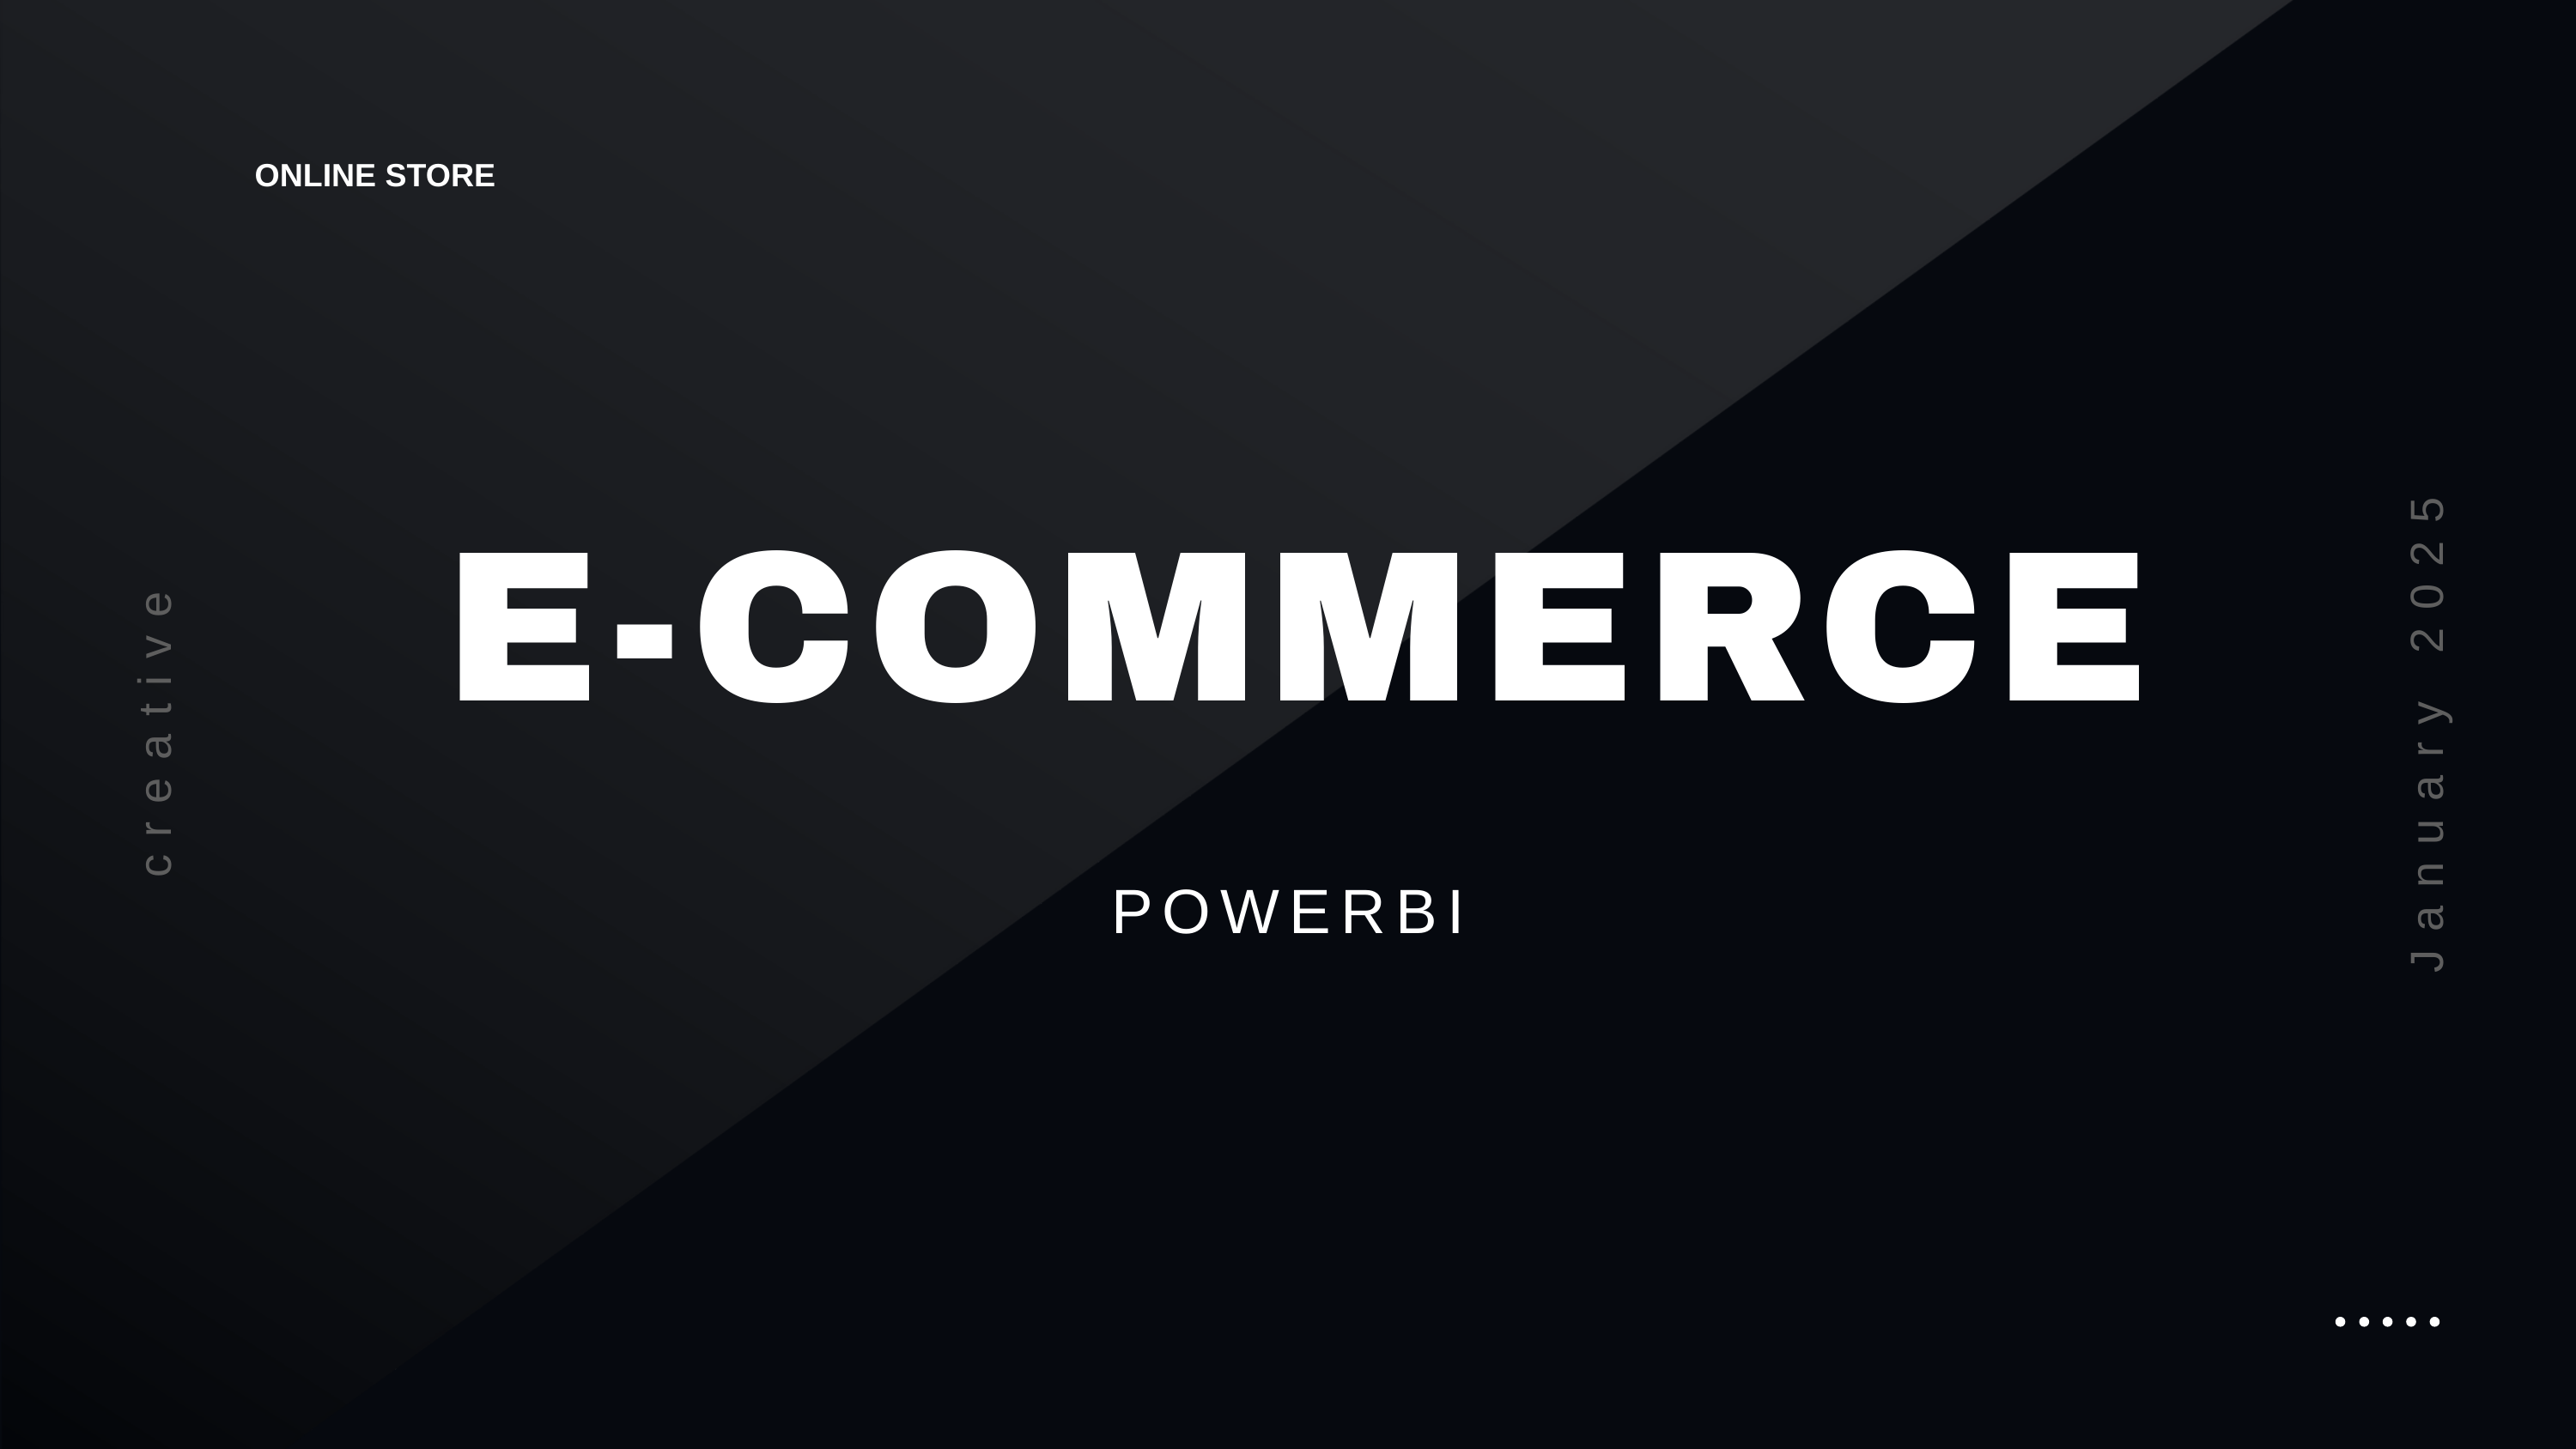

ONLINE STORE
E-COMMERCE
creative
January 2025
POWERBI